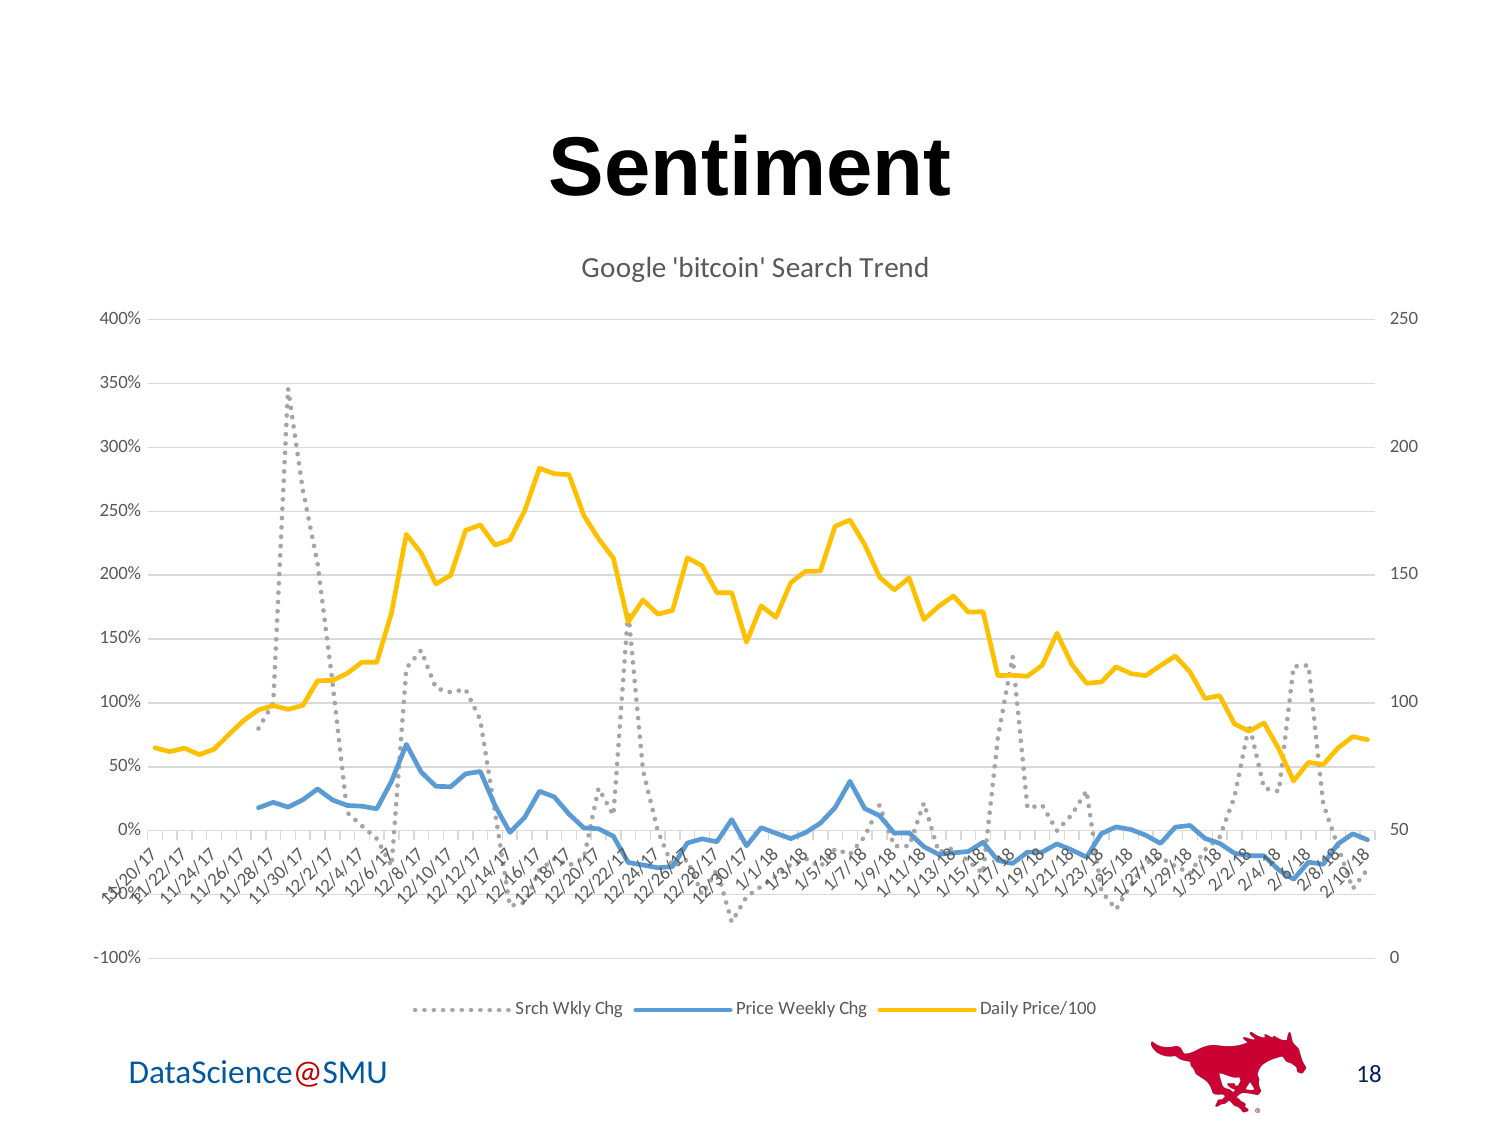

# Sentiment

### Chart: Google 'bitcoin' Search Trend

| Category | Srch Wkly Chg | Price Weekly Chg | Daily Price/100 |
|---|---|---|---|
| 43059 | None | None | 82.451 |
| 43060 | None | None | 80.973 |
| 43061 | None | None | 82.301 |
| 43062 | None | None | 79.771 |
| 43063 | None | None | 81.91600000000001 |
| 43064 | None | None | 87.662 |
| 43065 | None | None | 93.16 |
| 43066 | 0.8 | 0.17994930322251992 | 97.28799999999998 |
| 43067 | 1.0 | 0.2223827695651636 | 98.97999999999999 |
| 43068 | 3.4615384615384617 | 0.18460286023256092 | 97.494 |
| 43069 | 2.6666666666666665 | 0.2419300246956915 | 99.07000000000001 |
| 43070 | 2.090909090909091 | 0.3268470140143561 | 108.69000000000001 |
| 43071 | 1.1666666666666667 | 0.24124478109100841 | 108.80999999999999 |
| 43072 | 0.14285714285714285 | 0.1976170030055819 | 111.57000000000001 |
| 43073 | 0.037037037037037035 | 0.19182221856755224 | 115.95 |
| 43074 | -0.0625 | 0.17144877753081444 | 115.95 |
| 43075 | -0.27586206896551724 | 0.3874699981537326 | 135.27 |
| 43076 | 1.2727272727272727 | 0.6756838598970423 | 166.01 |
| 43077 | 1.411764705882353 | 0.4600239212439045 | 158.69 |
| 43078 | 1.1153846153846154 | 0.34730263762521835 | 146.6 |
| 43079 | 1.0833333333333333 | 0.3441785426189835 | 149.97 |
| 43080 | 1.1071428571428572 | 0.444933160845192 | 167.54000000000002 |
| 43081 | 0.8666666666666667 | 0.4633031479085814 | 169.67000000000002 |
| 43082 | 0.14285714285714285 | 0.19620019220817617 | 161.81 |
| 43083 | -0.59 | -0.013131739051864388 | 163.82999999999998 |
| 43084 | -0.5609756097560976 | 0.10416535383452014 | 175.22 |
| 43085 | -0.3090909090909091 | 0.308799454297408 | 191.87 |
| 43086 | -0.22 | 0.2649863305994531 | 189.70999999999998 |
| 43087 | -0.2711864406779661 | 0.13011818073295917 | 189.34 |
| 43088 | -0.21428571428571427 | 0.022278540696646268 | 173.45 |
| 43089 | 0.3333333333333333 | 0.015079414127680598 | 164.25 |
| 43090 | 0.12195121951219512 | -0.04371421595556368 | 156.6683 |
| 43091 | 1.7222222222222223 | -0.24837347334779142 | 131.7 |
| 43092 | 0.47368421052631576 | -0.2685151404596863 | 140.35 |
| 43093 | 0.0 | -0.28965262769490274 | 134.76 |
| 43094 | -0.27906976744186046 | -0.2805006865955425 | 136.23 |
| 43095 | -0.22727272727272727 | -0.09605073508215606 | 156.79000000000002 |
| 43096 | -0.5 | -0.06398782343987817 | 153.74 |
| 43097 | -0.30434782608695654 | -0.08628612169788007 | 143.15 |
| 43098 | -0.7142857142857143 | 0.08709187547456361 | 143.17000000000002 |
| 43099 | -0.5178571428571429 | -0.11813323833273948 | 123.77000000000001 |
| 43100 | -0.4358974358974359 | 0.02404274265360648 | 138.0 |
| 43101 | -0.3548387096774194 | -0.019746017764075238 | 133.54000000000002 |
| 43102 | -0.2647058823529412 | -0.061813891192040483 | 147.0982 |
| 43103 | -0.21875 | -0.014244828931963039 | 151.55 |
| 43104 | -0.28125 | 0.059028990569332786 | 151.6 |
| 43105 | -0.14285714285714285 | 0.18160229098274777 | 169.17000000000002 |
| 43106 | -0.18518518518518517 | 0.386523390159166 | 171.60999999999999 |
| 43107 | -0.045454545454545456 | 0.17362318840579696 | 161.95999999999998 |
| 43108 | 0.2 | 0.11801707353601909 | 149.3 |
| 43109 | -0.12 | -0.019498539071178312 | 144.23 |
| 43110 | -0.12 | -0.017090069284064875 | 148.95999999999998 |
| 43111 | 0.21739130434782608 | -0.12493403693931397 | 132.66 |
| 43112 | -0.16666666666666666 | -0.18525743335106715 | 137.82999999999998 |
| 43113 | -0.13636363636363635 | -0.17306683759687658 | 141.91 |
| 43114 | -0.23809523809523808 | -0.16287972338849097 | 135.57999999999998 |
| 43115 | -0.3333333333333333 | -0.09075686537173483 | 135.75 |
| 43116 | 0.7272727272727273 | -0.23233723913194199 | 110.72 |
| 43117 | 1.3636363636363635 | -0.25604189044038655 | 110.82000000000001 |
| 43118 | 0.17857142857142858 | -0.1674204733906226 | 110.45 |
| 43119 | 0.2 | -0.16738010592759192 | 114.75999999999999 |
| 43120 | 0.0 | -0.10309350997110842 | 127.28 |
| 43121 | 0.125 | -0.15075969907065917 | 115.14000000000001 |
| 43122 | 0.3125 | -0.20655616942909766 | 107.71 |
| 43123 | -0.47368421052631576 | -0.022850433526011443 | 108.19000000000001 |
| 43124 | -0.6153846153846154 | 0.02995849124706738 | 114.14000000000001 |
| 43125 | -0.42424242424242425 | 0.009144409234947857 | 111.46 |
| 43126 | -0.25 | -0.035378180550714435 | 110.7 |
| 43127 | -0.21052631578947367 | -0.09954431175361421 | 114.60999999999999 |
| 43128 | -0.2777777777777778 | 0.028226506861212433 | 118.39000000000001 |
| 43129 | -0.3333333333333333 | 0.0409432736050507 | 112.12 |
| 43130 | -0.15 | -0.05952490988076543 | 101.75 |
| 43131 | -0.05 | -0.09900122656386902 | 102.84 |
| 43132 | 0.2631578947368421 | -0.1762874573838147 | 91.811 |
| 43133 | 0.8333333333333334 | -0.19640469738030716 | 88.958 |
| 43134 | 0.3333333333333333 | -0.1955850274845127 | 92.19399999999999 |
| 43135 | 0.3076923076923077 | -0.30737393360925763 | 82.0 |
| 43136 | 1.2857142857142858 | -0.38013735283624694 | 69.499 |
| 43137 | 1.2941176470588236 | -0.24581818181818182 | 76.738 |
| 43138 | 0.21052631578947367 | -0.26225204200700114 | 75.87 |
| 43139 | -0.125 | -0.10303776235963019 | 82.351 |
| 43140 | -0.45454545454545453 | -0.02389891859079555 | 86.83200000000001 |
| 43141 | -0.3 | -0.07118684513091947 | 85.631 |
18